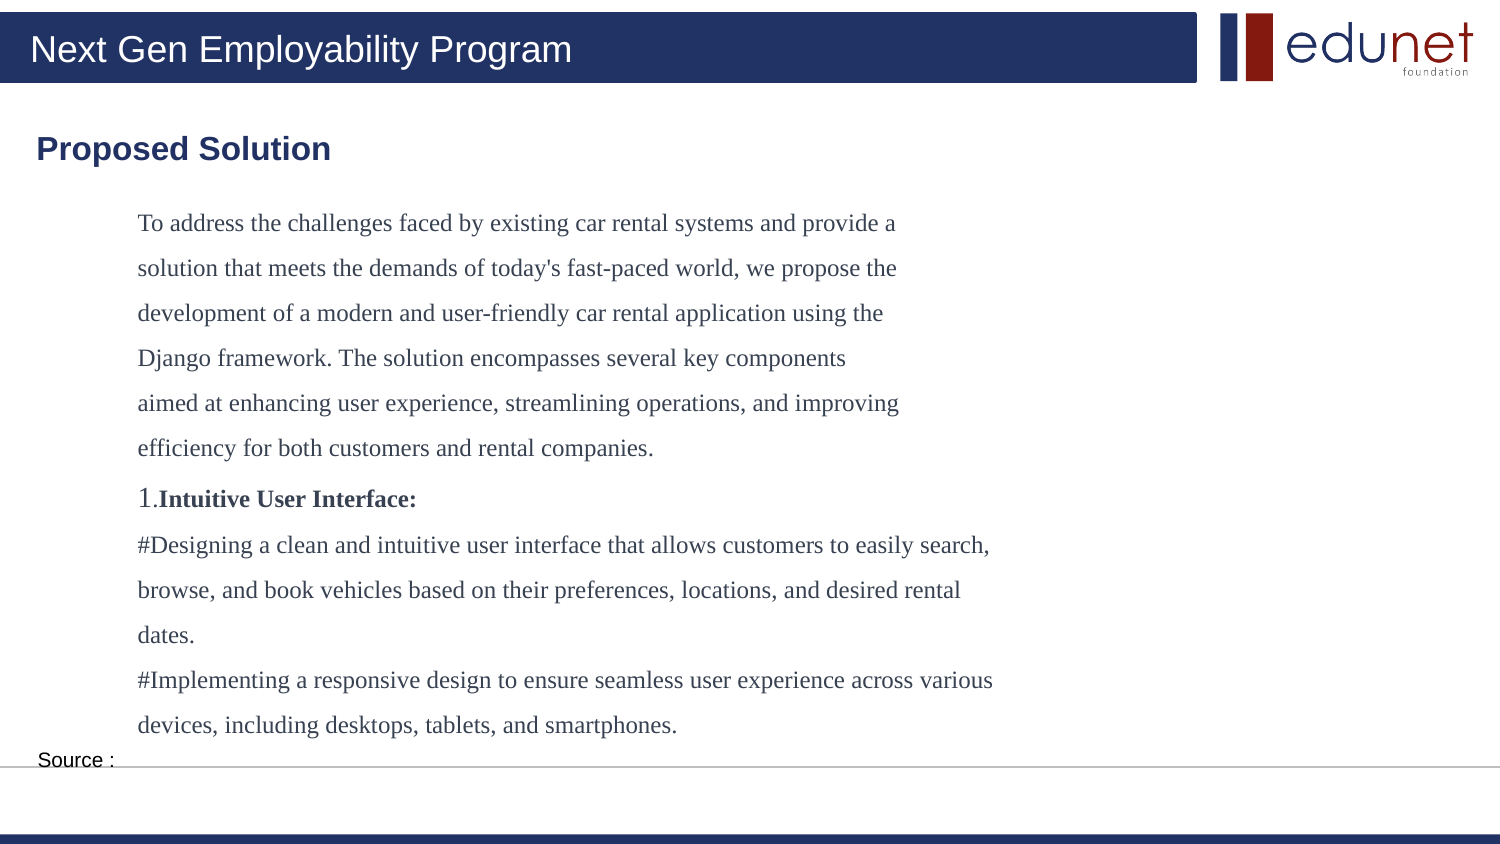

Proposed Solution
To address the challenges faced by existing car rental systems and provide a
solution that meets the demands of today's fast-paced world, we propose the
development of a modern and user-friendly car rental application using the
Django framework. The solution encompasses several key components
aimed at enhancing user experience, streamlining operations, and improving
efficiency for both customers and rental companies.
1.Intuitive User Interface:
#Designing a clean and intuitive user interface that allows customers to easily search,
browse, and book vehicles based on their preferences, locations, and desired rental
dates.
#Implementing a responsive design to ensure seamless user experience across various
devices, including desktops, tablets, and smartphones.
Source :